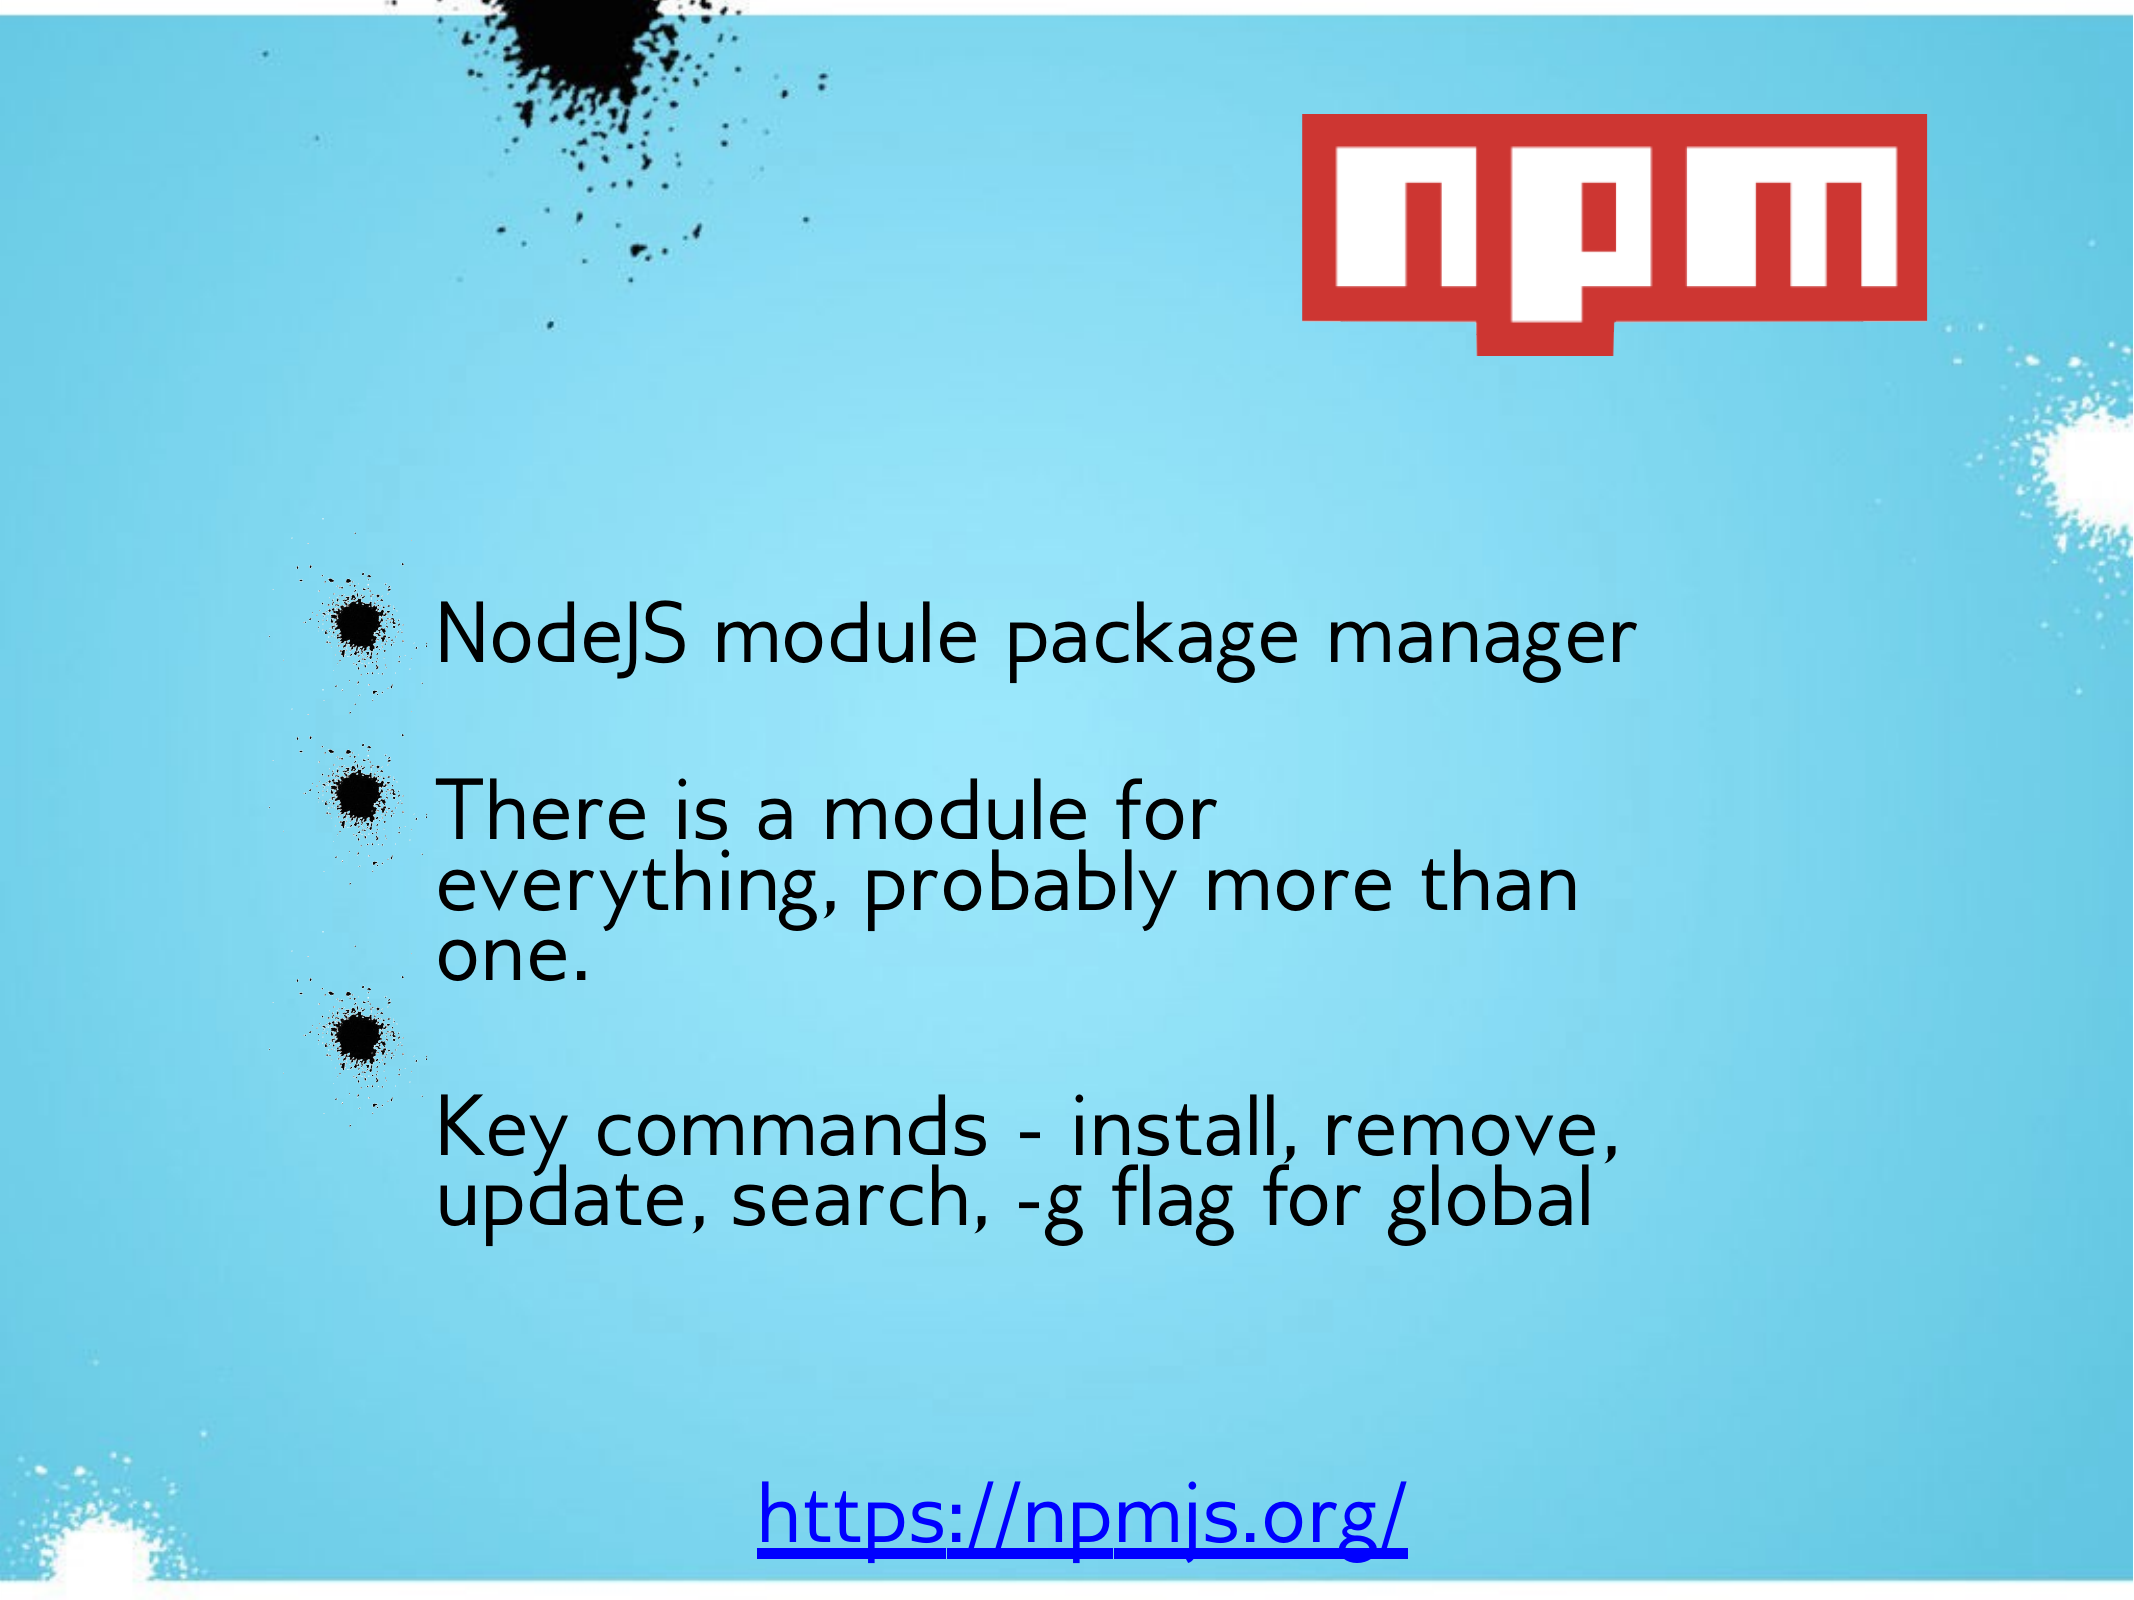

NodeJS module package manager

There is a module for everything, probably more than one.

Key commands - install, remove, update, search, -g flag for global

https://npmjs.org/